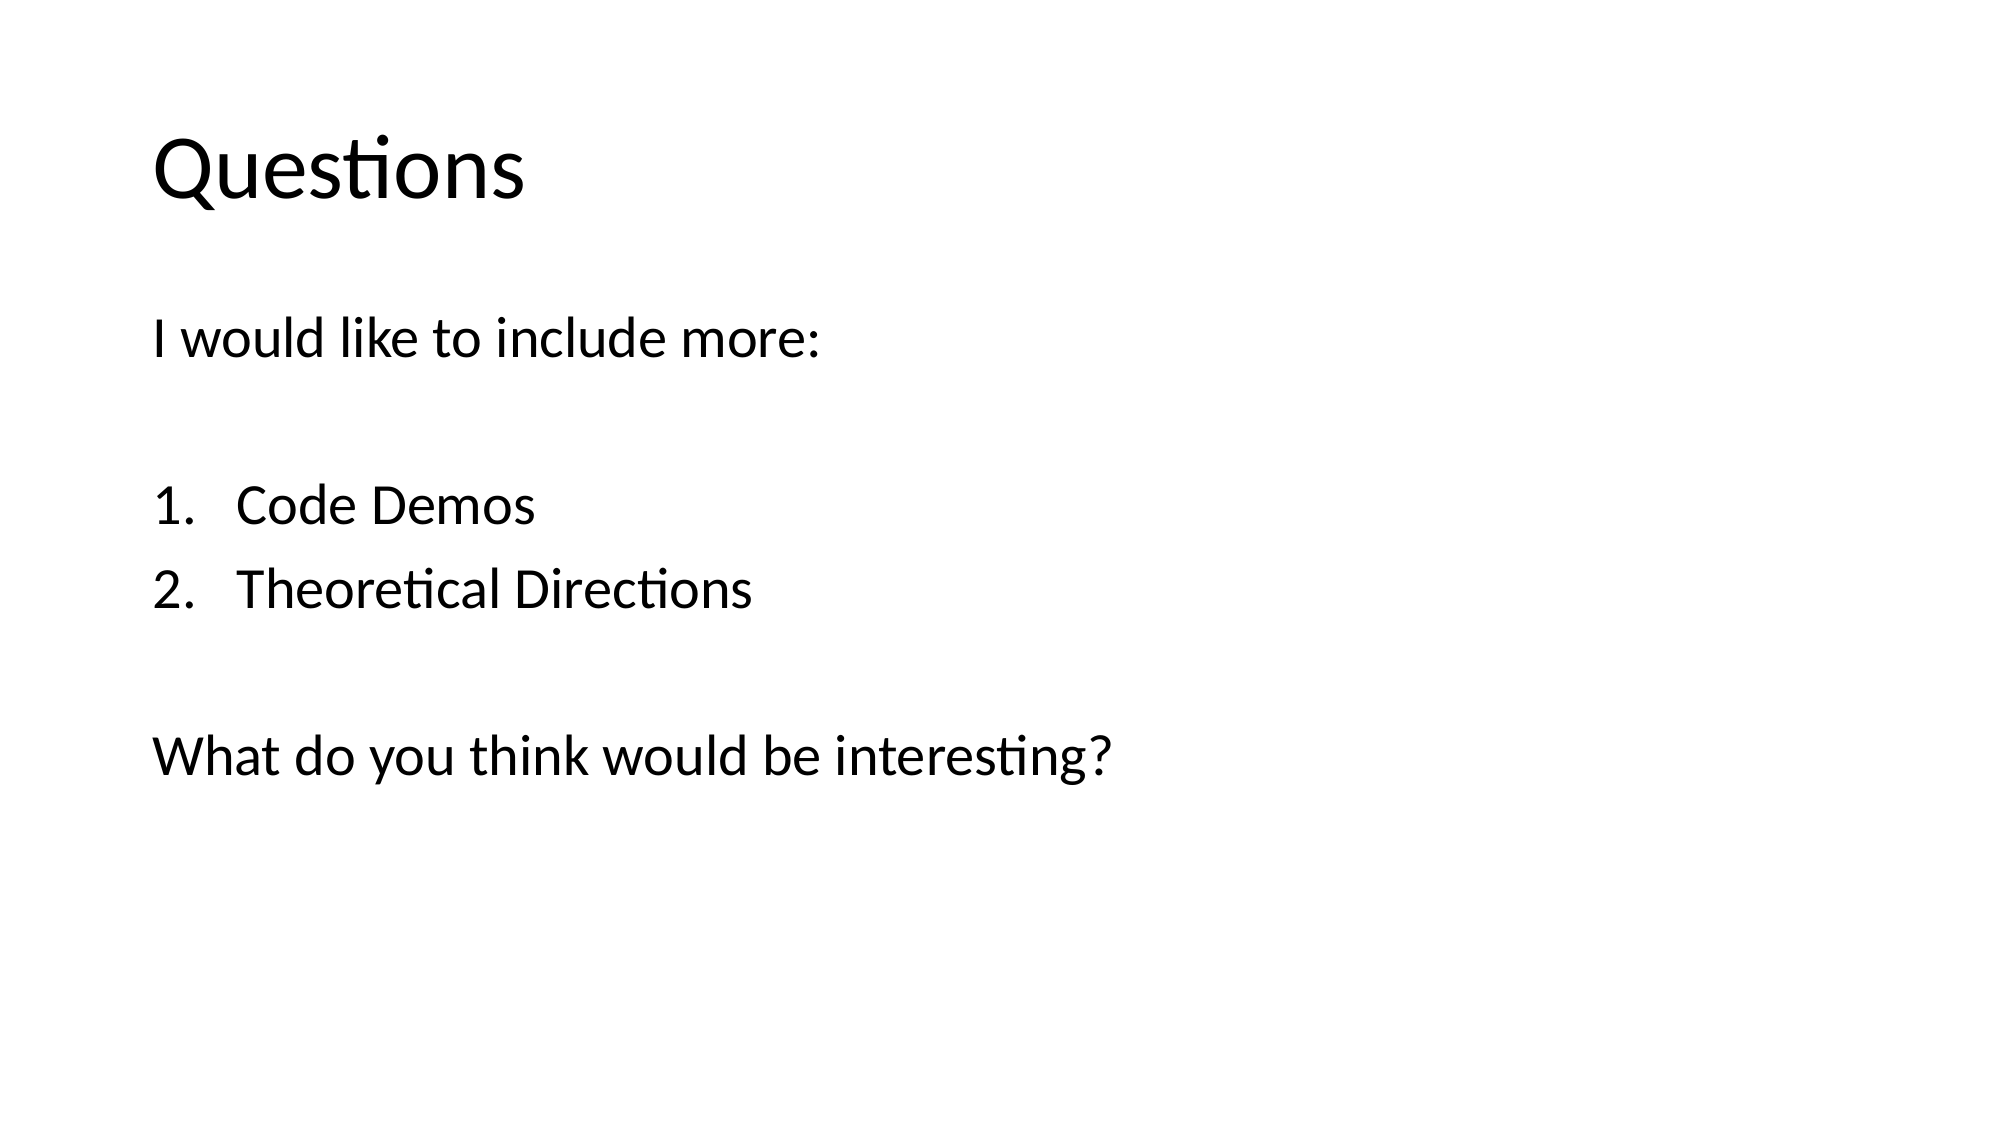

# Questions
I would like to include more:

Code Demos
Theoretical Directions

What do you think would be interesting?